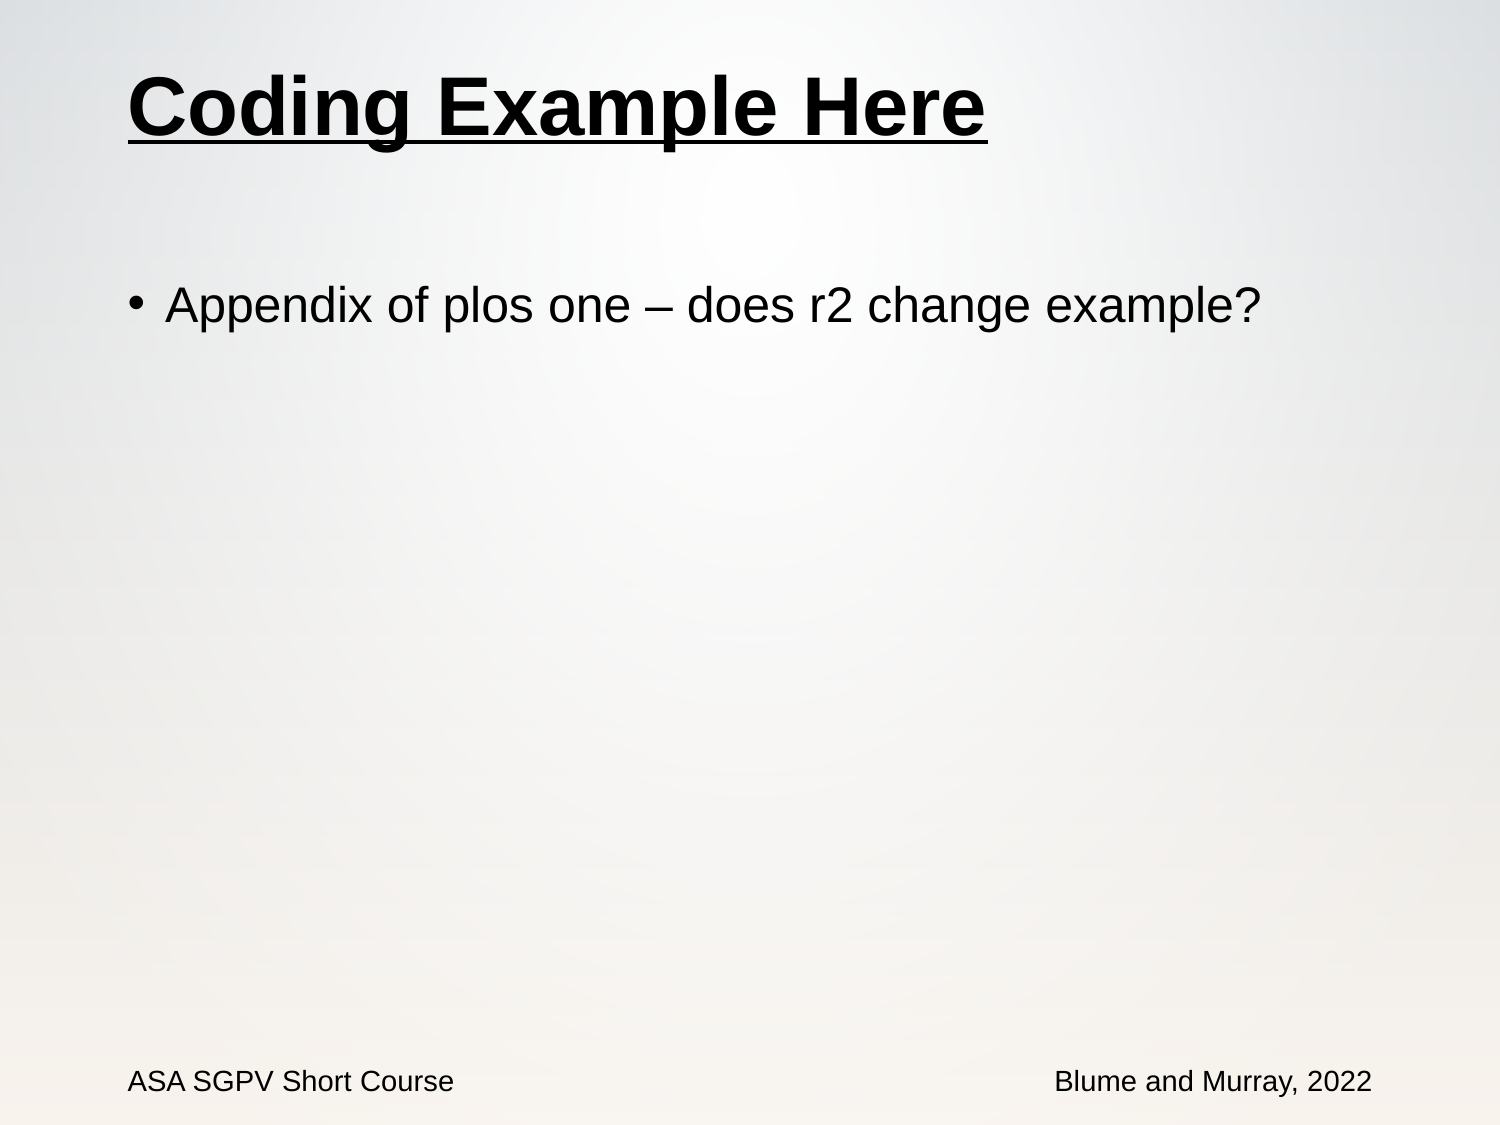

# Coding Example Here
Appendix of plos one – does r2 change example?
ASA SGPV Short Course
Blume and Murray, 2022